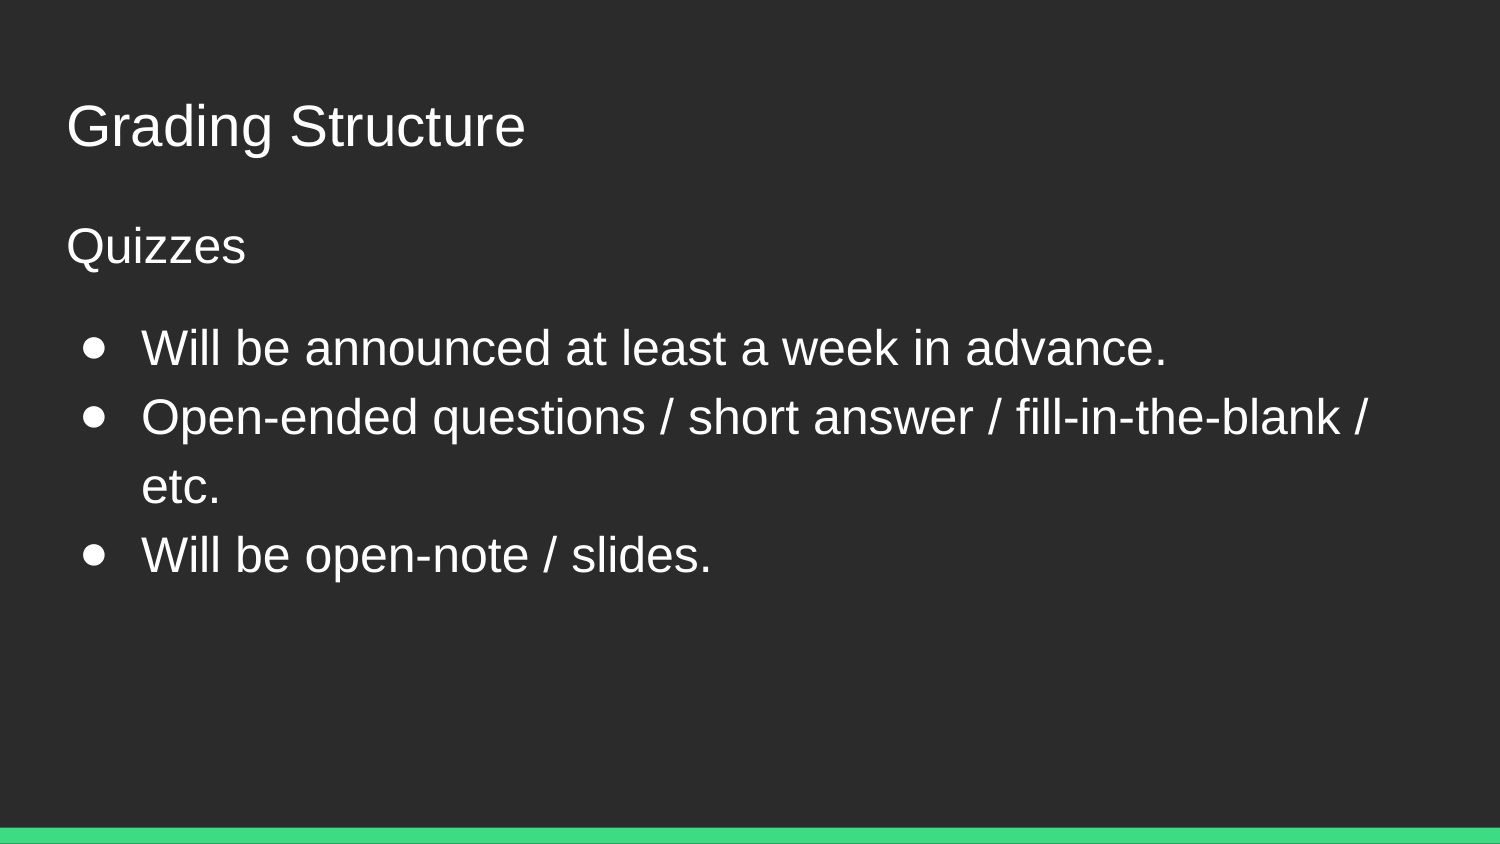

# Grading Structure
Quizzes
Will be announced at least a week in advance.
Open-ended questions / short answer / fill-in-the-blank / etc.
Will be open-note / slides.